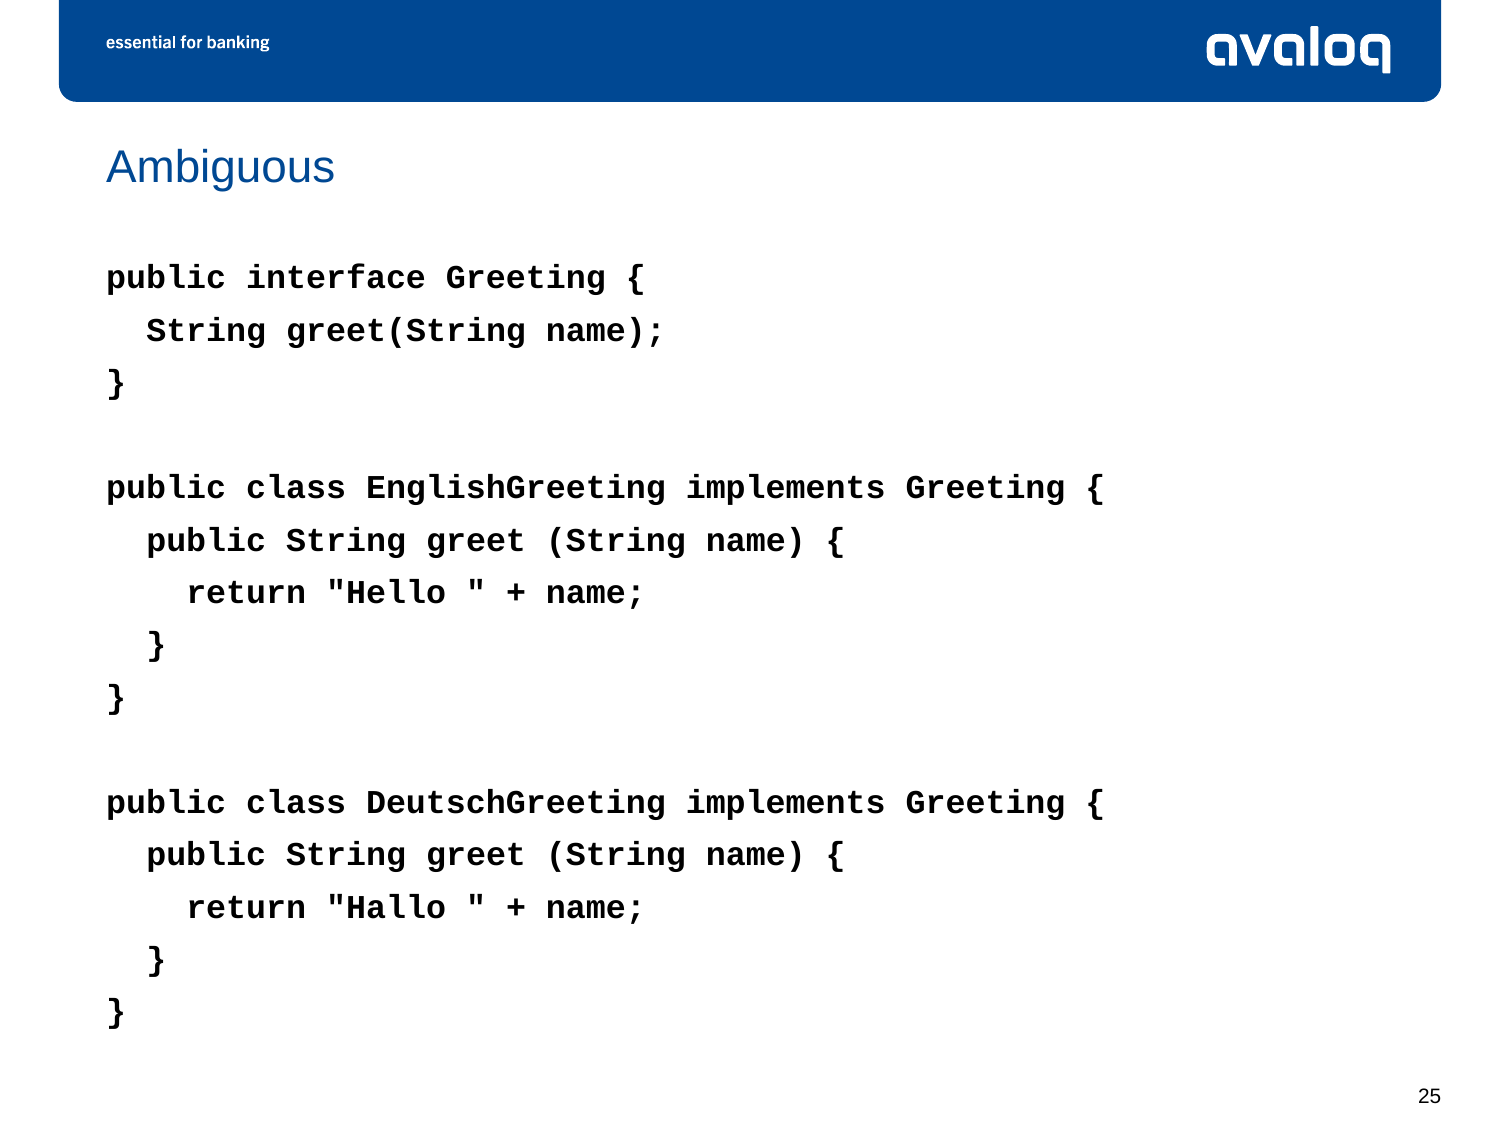

# Ambiguous
public interface Greeting {
  String greet(String name);
}

public class EnglishGreeting implements Greeting {
  public String greet (String name) {
    return "Hello " + name;
  }
}

public class DeutschGreeting implements Greeting {
  public String greet (String name) {
    return "Hallo " + name;
  }
}

The CDI framework is responsible for the injection of the Greeting concretion.
Can vary the concretion at run time.
Better separation of concerns.
25